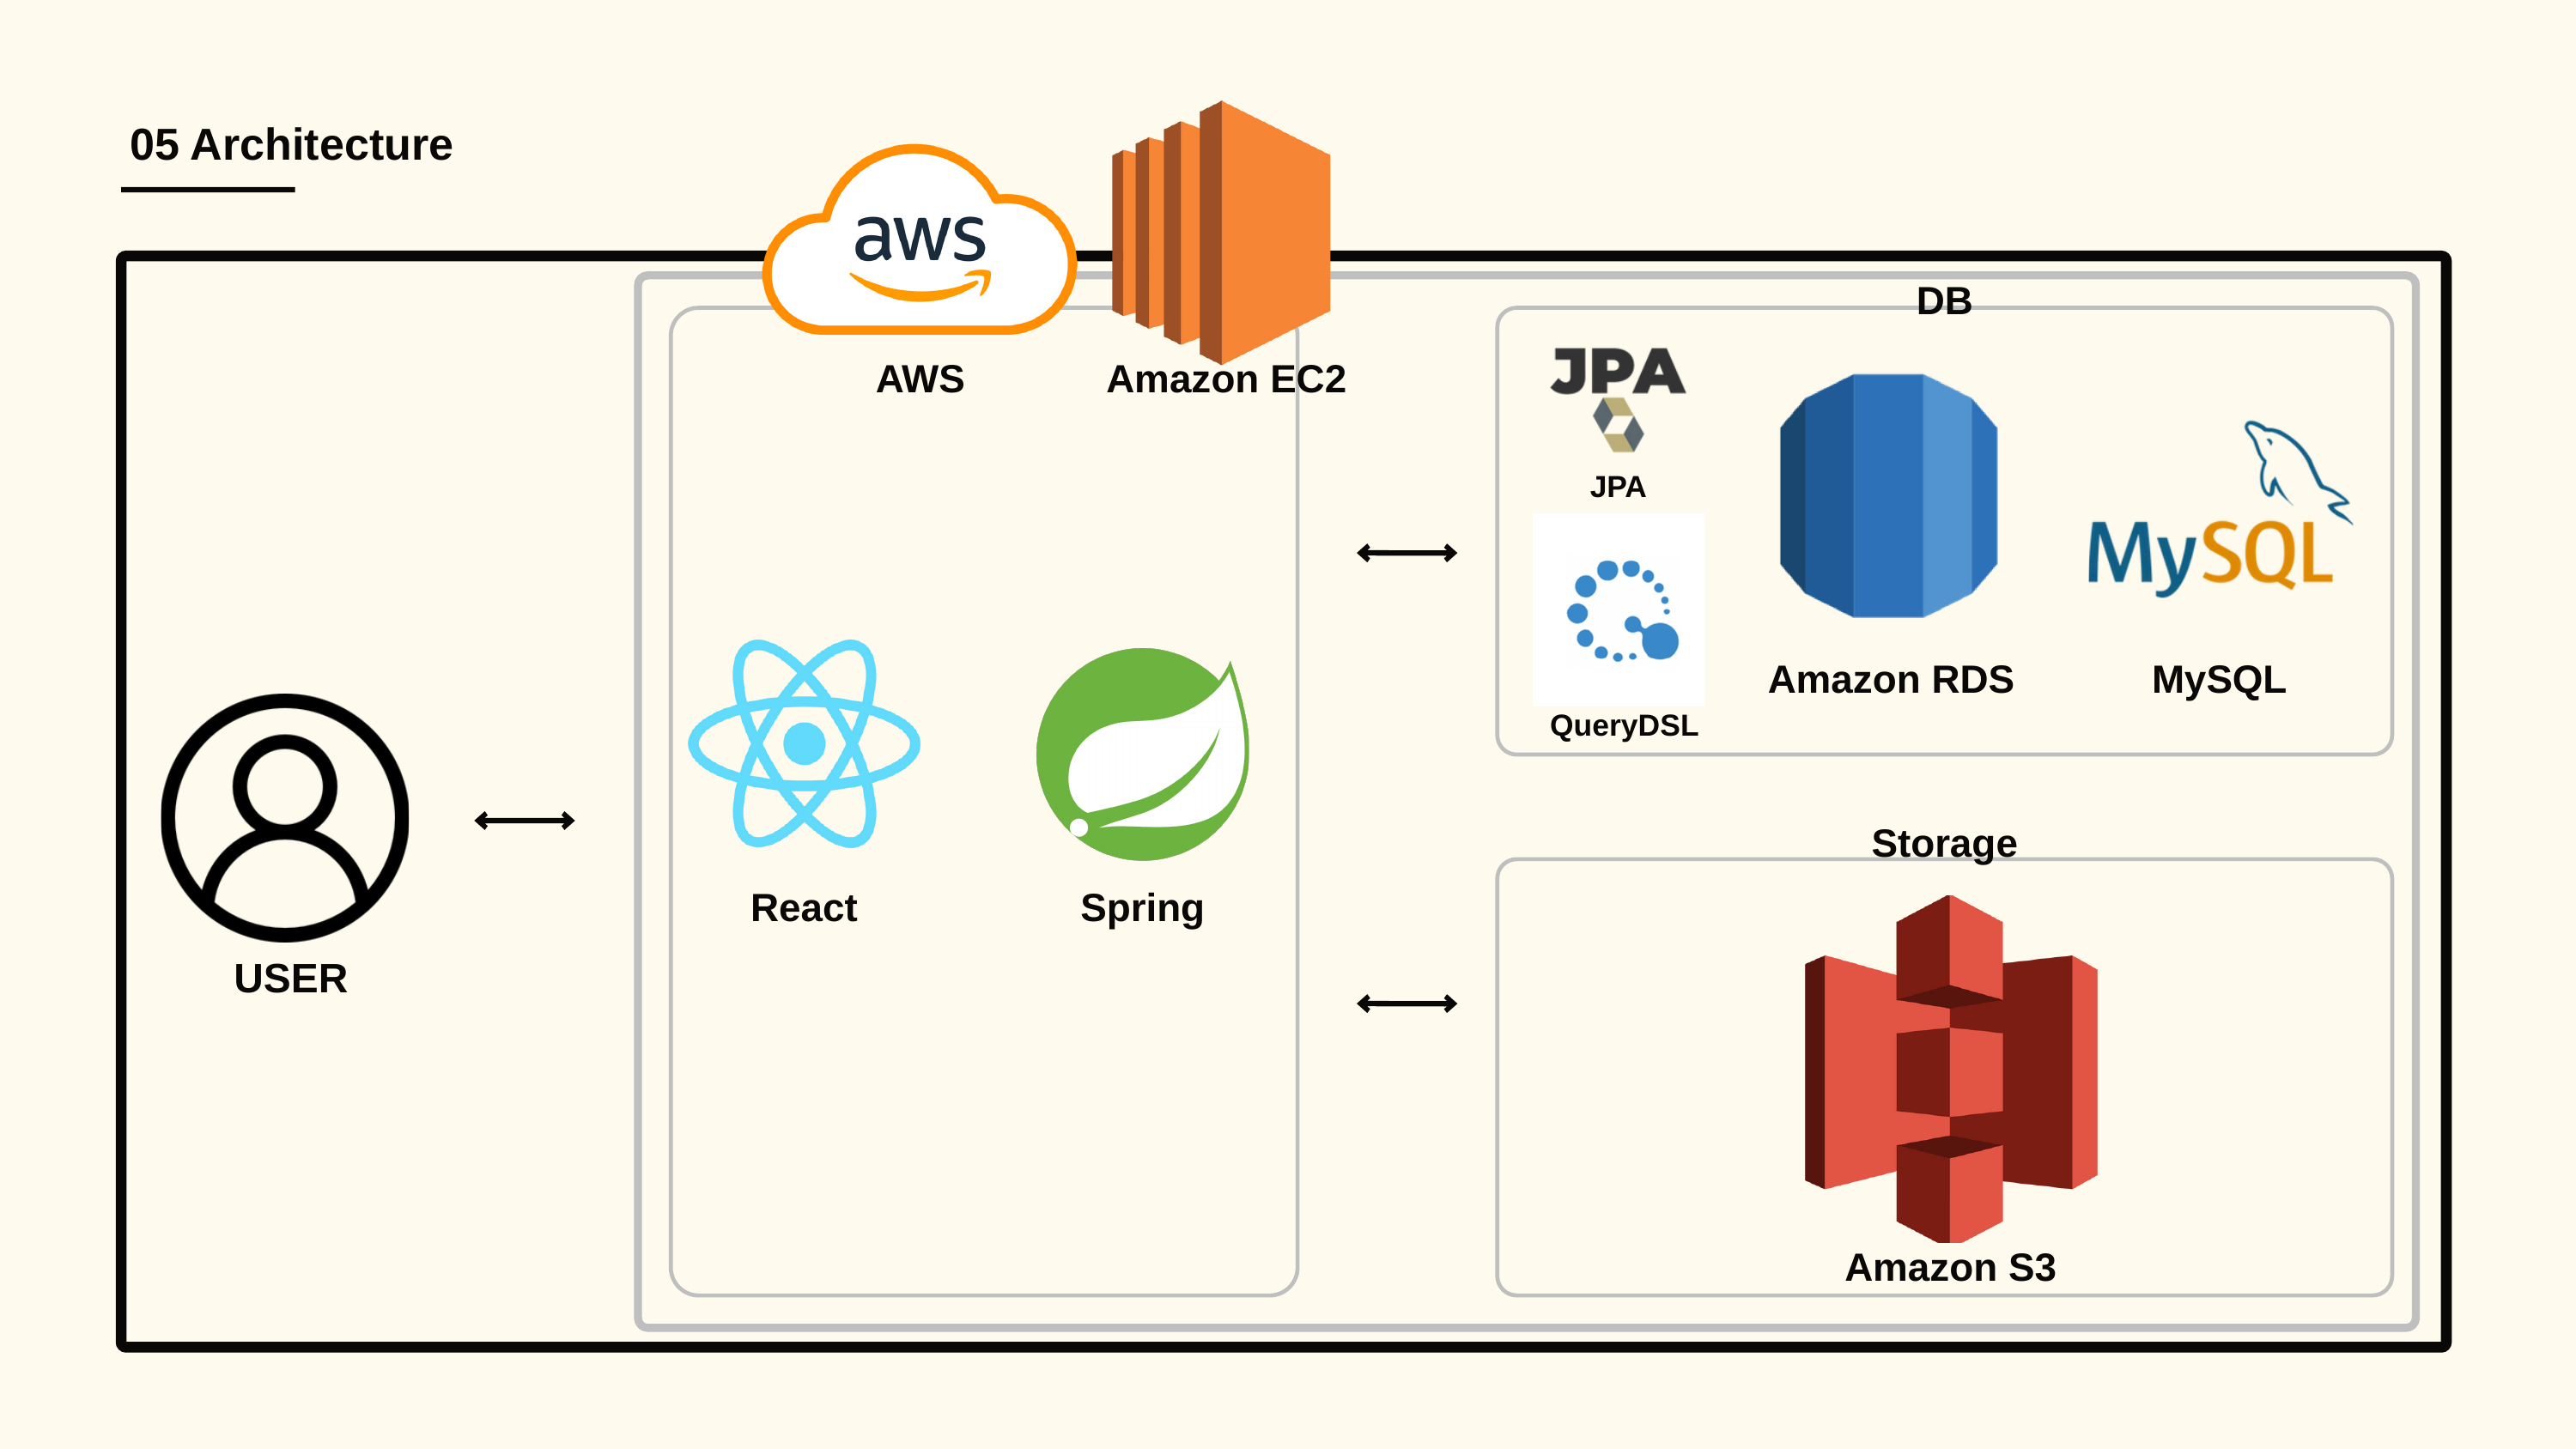

05 Architecture

DB

AWS
Amazon EC2

JPA

Amazon RDS
MySQL

QueryDSL
Storage

React
Spring

USER

Amazon S3